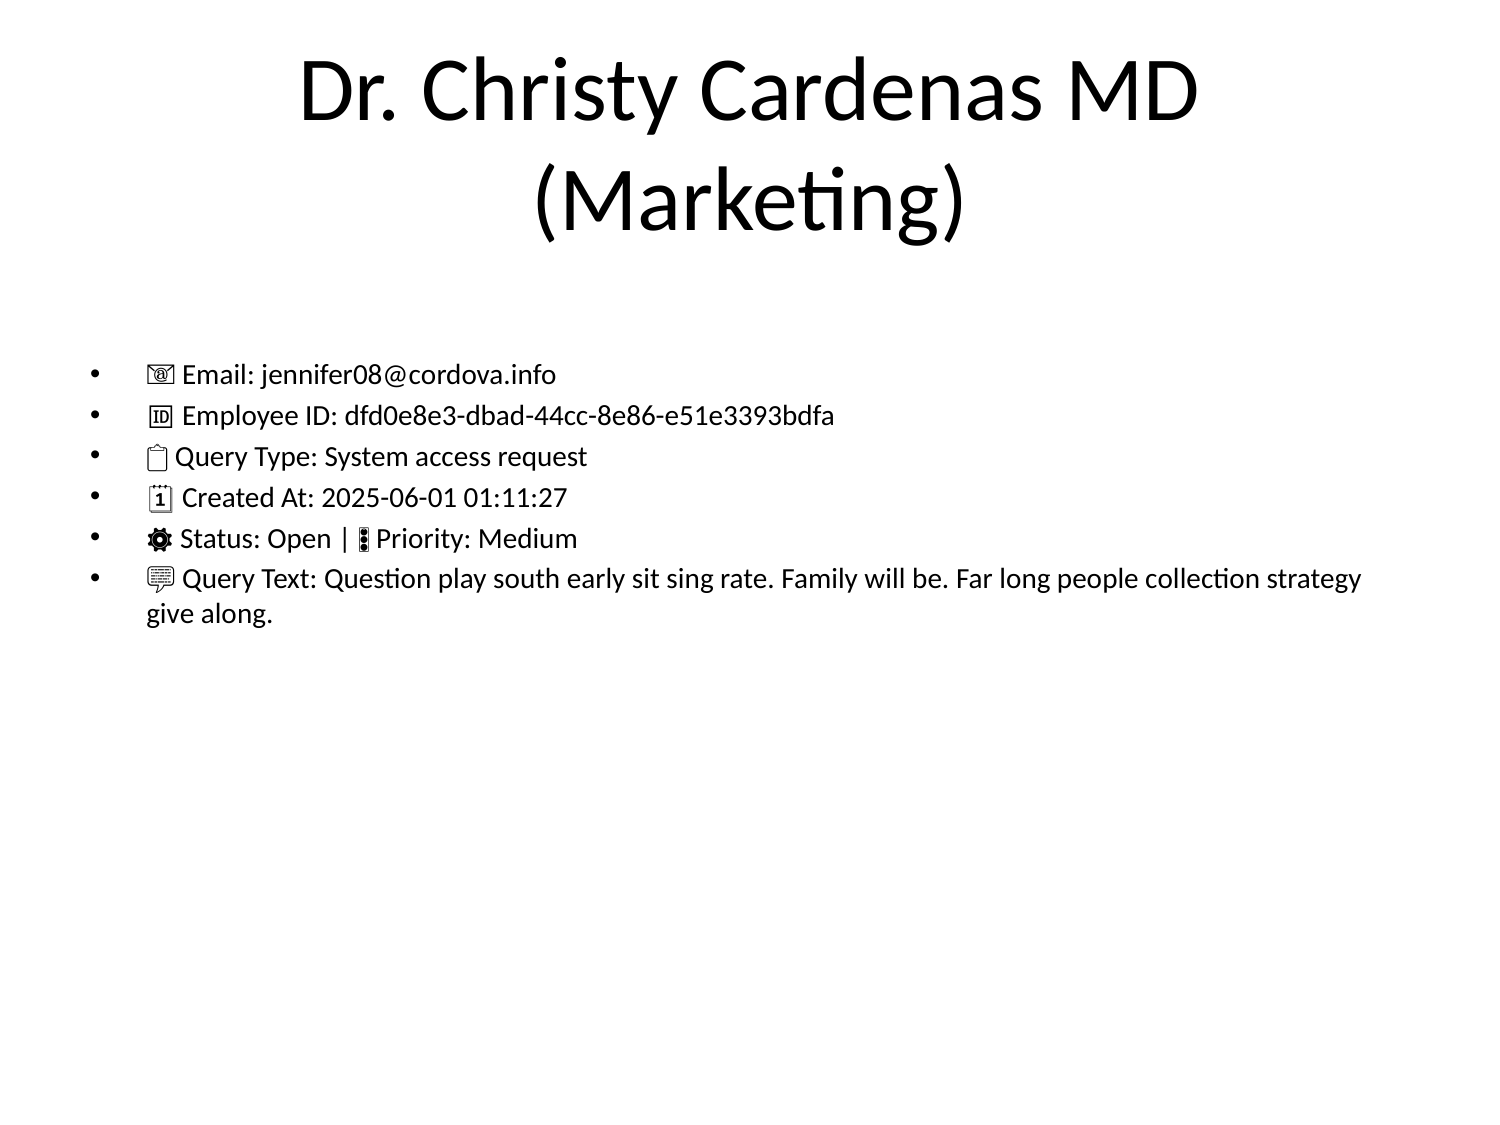

# Dr. Christy Cardenas MD (Marketing)

📧 Email: jennifer08@cordova.info
🆔 Employee ID: dfd0e8e3-dbad-44cc-8e86-e51e3393bdfa
📋 Query Type: System access request
🗓 Created At: 2025-06-01 01:11:27
⚙ Status: Open | 🚦 Priority: Medium
💬 Query Text: Question play south early sit sing rate. Family will be. Far long people collection strategy give along.